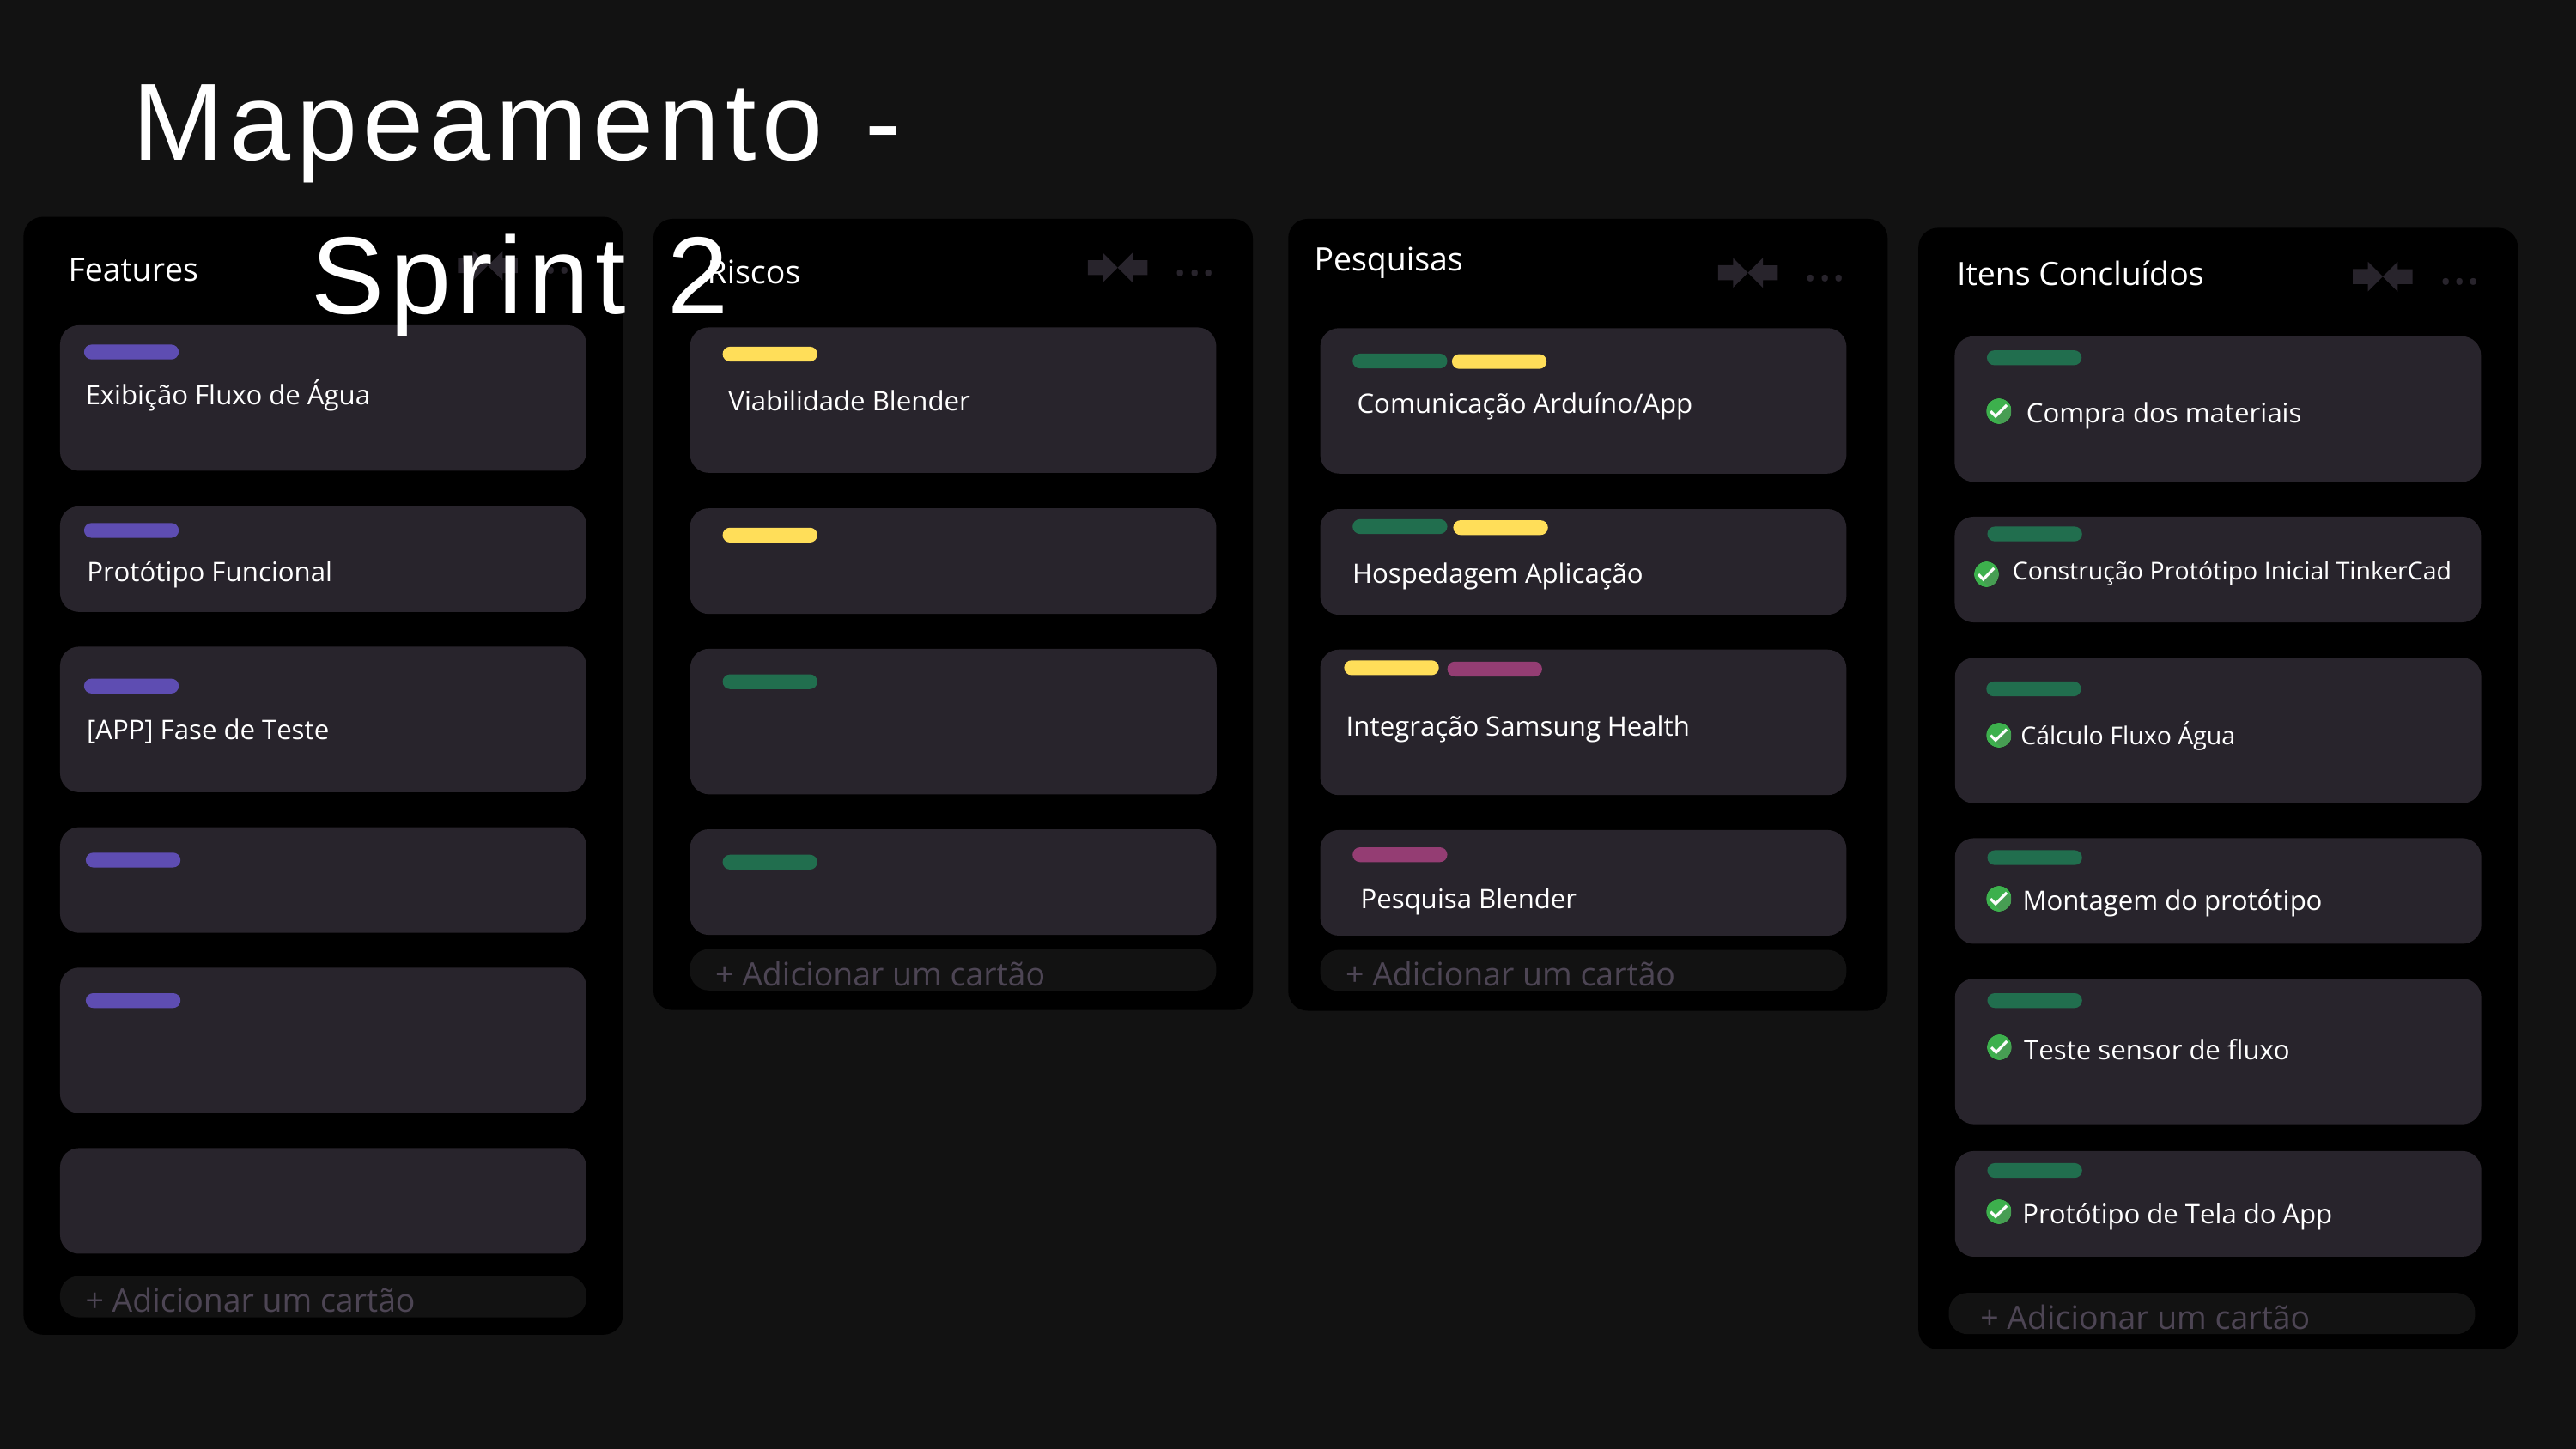

Mapeamento - Sprint 2
...
...
...

...
...

Pesquisas
Features
Riscos
Itens Concluídos

Exibição Fluxo de Água
Viabilidade Blender
Comunicação Arduíno/App
Compra dos materiais

Protótipo Funcional
Construção Protótipo Inicial TinkerCad

Hospedagem Aplicação

Integração Samsung Health
[APP] Fase de Teste
Cálculo Fluxo Água

Pesquisa Blender
Montagem do protótipo

+ Adicionar um cartão
+ Adicionar um cartão

Teste sensor de fluxo

Protótipo de Tela do App

+ Adicionar um cartão

+ Adicionar um cartão